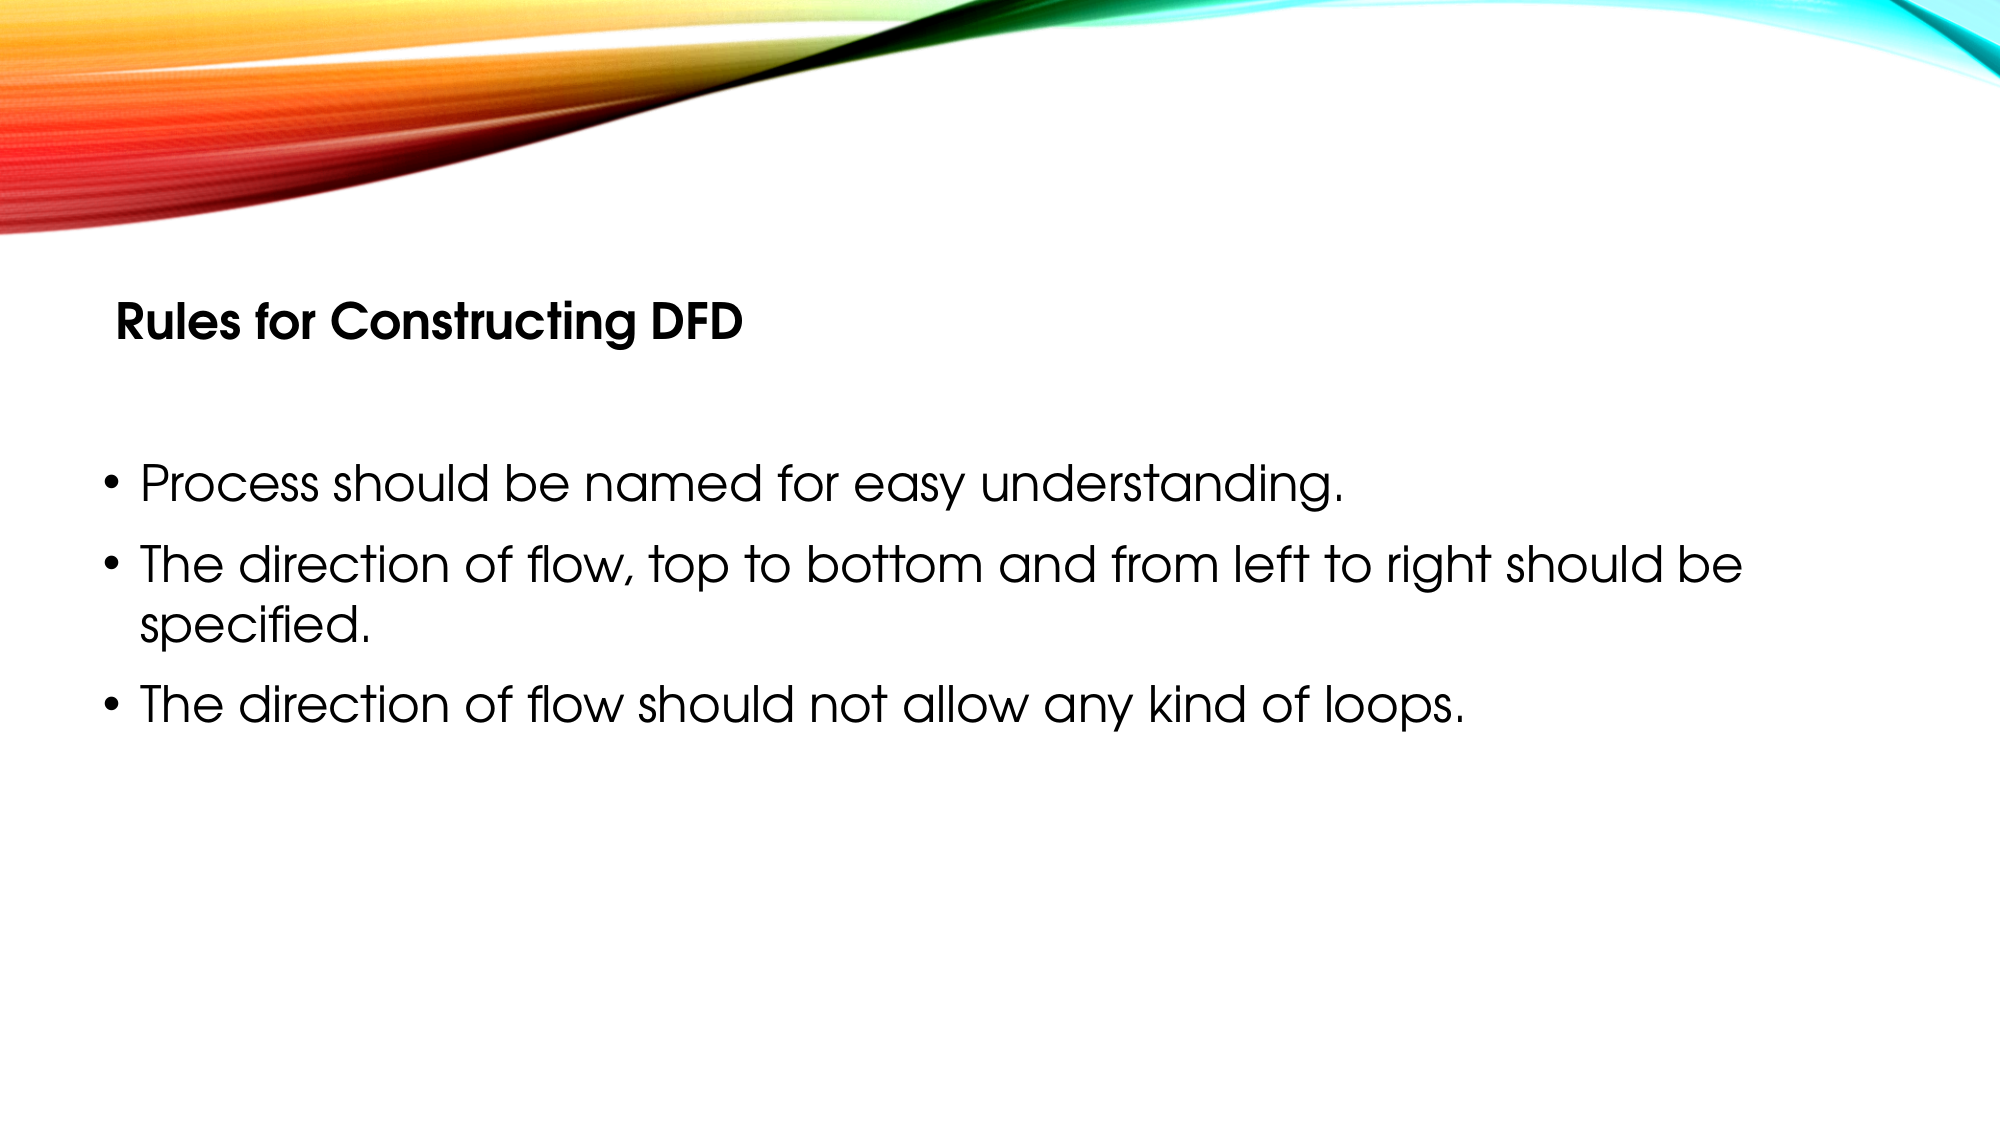

Rules for Constructing DFD

Process should be named for easy understanding.
The direction of flow, top to bottom and from left to right should be specified.
The direction of flow should not allow any kind of loops.